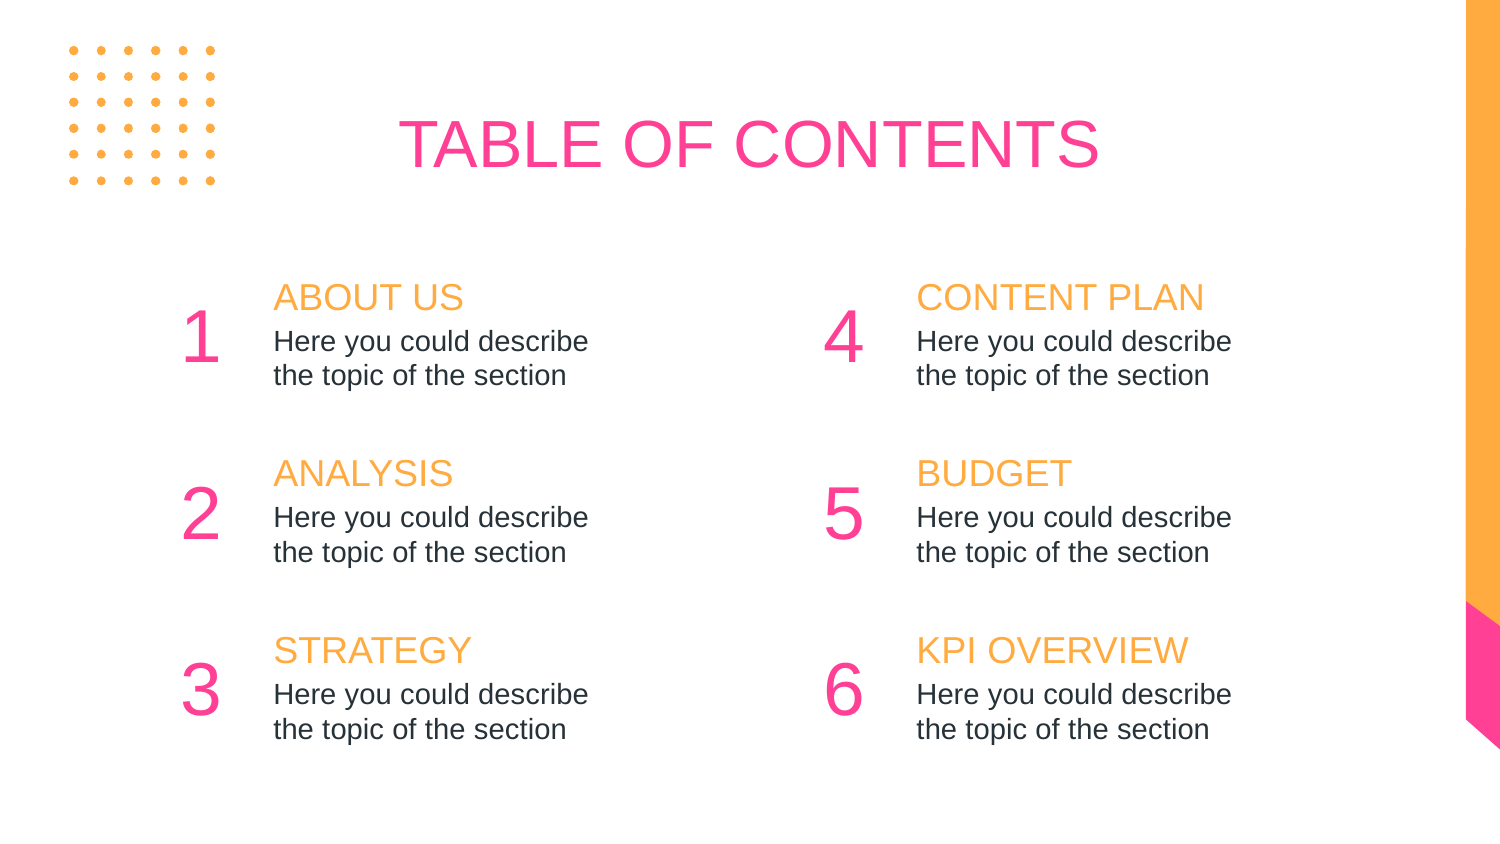

# TABLE OF CONTENTS
ABOUT US
CONTENT PLAN
1
4
Here you could describe the topic of the section
Here you could describe the topic of the section
ANALYSIS
BUDGET
2
5
Here you could describe the topic of the section
Here you could describe the topic of the section
STRATEGY
KPI OVERVIEW
3
6
Here you could describe the topic of the section
Here you could describe the topic of the section